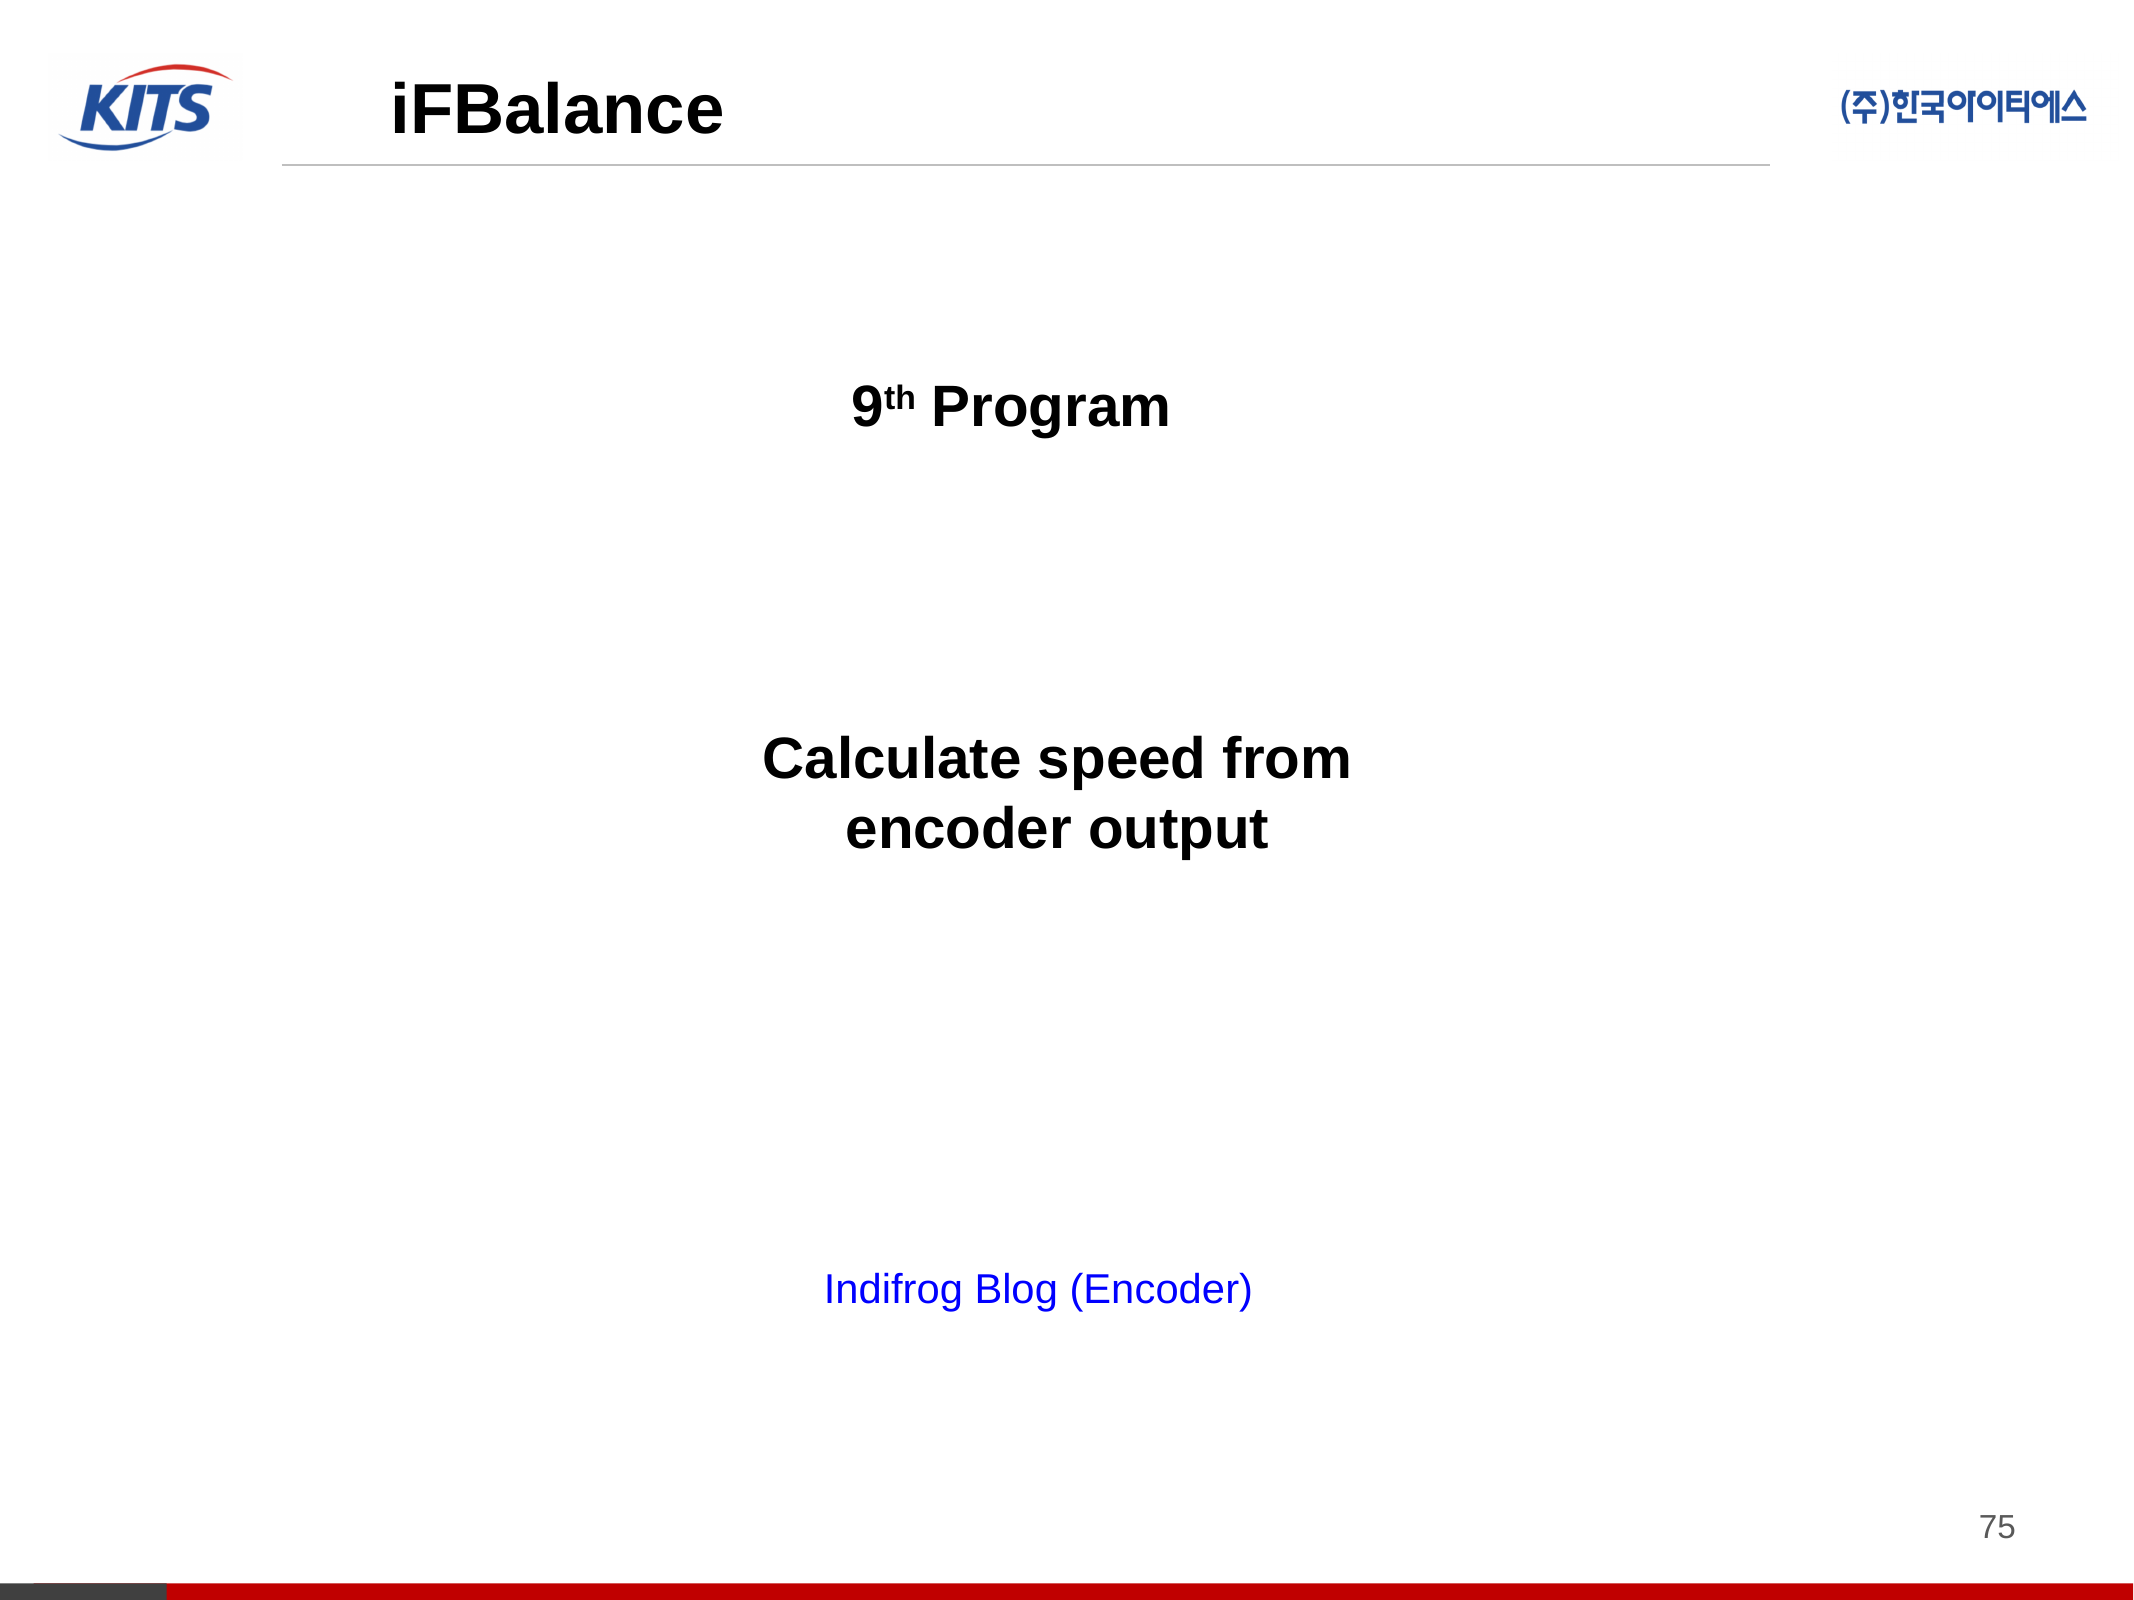

iFBalance
9th Program
Calculate speed from encoder output
Indifrog Blog (Encoder)
75